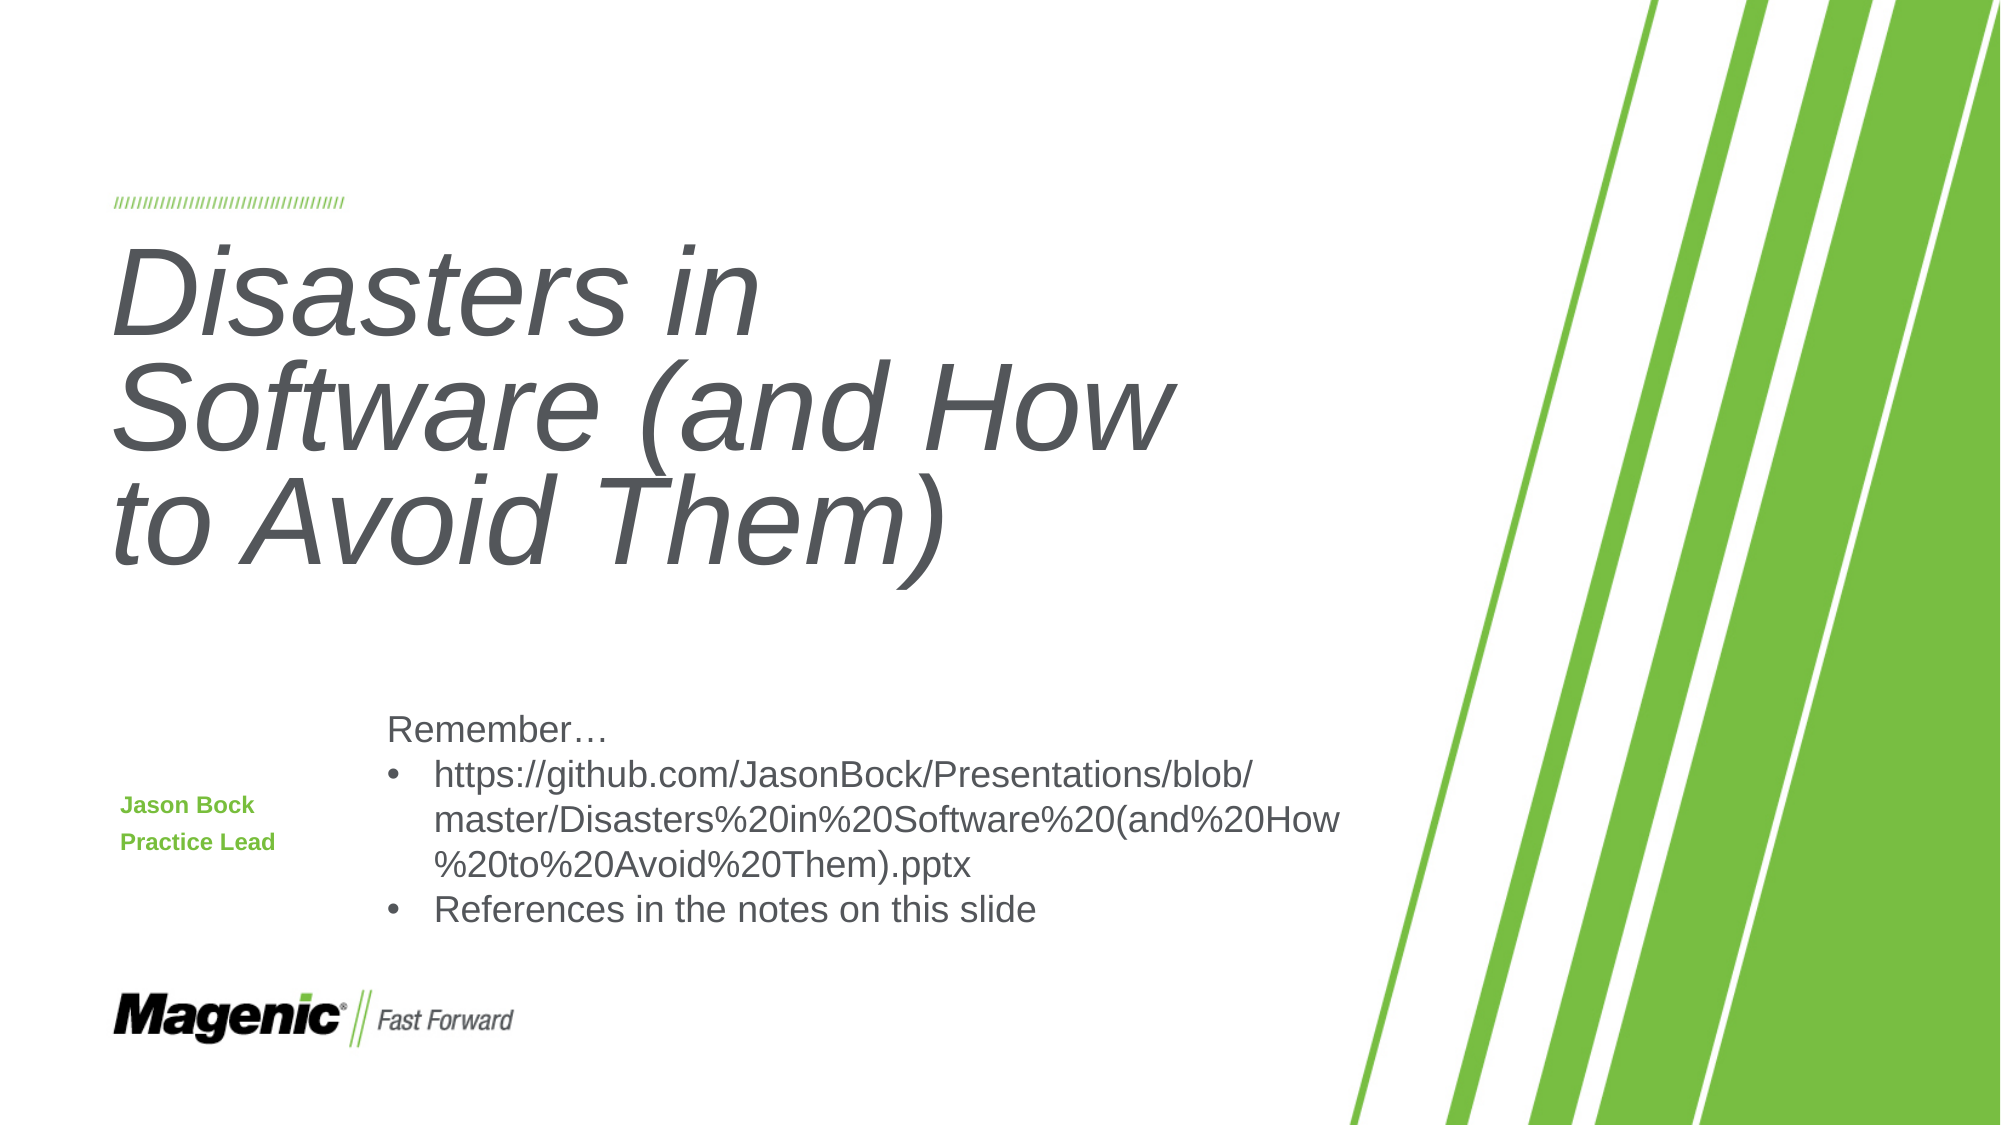

# Disasters in Software (and How to Avoid Them)

Jason Bock
Practice Lead
Remember…
https://github.com/JasonBock/Presentations/blob/master/Disasters%20in%20Software%20(and%20How%20to%20Avoid%20Them).pptx
References in the notes on this slide